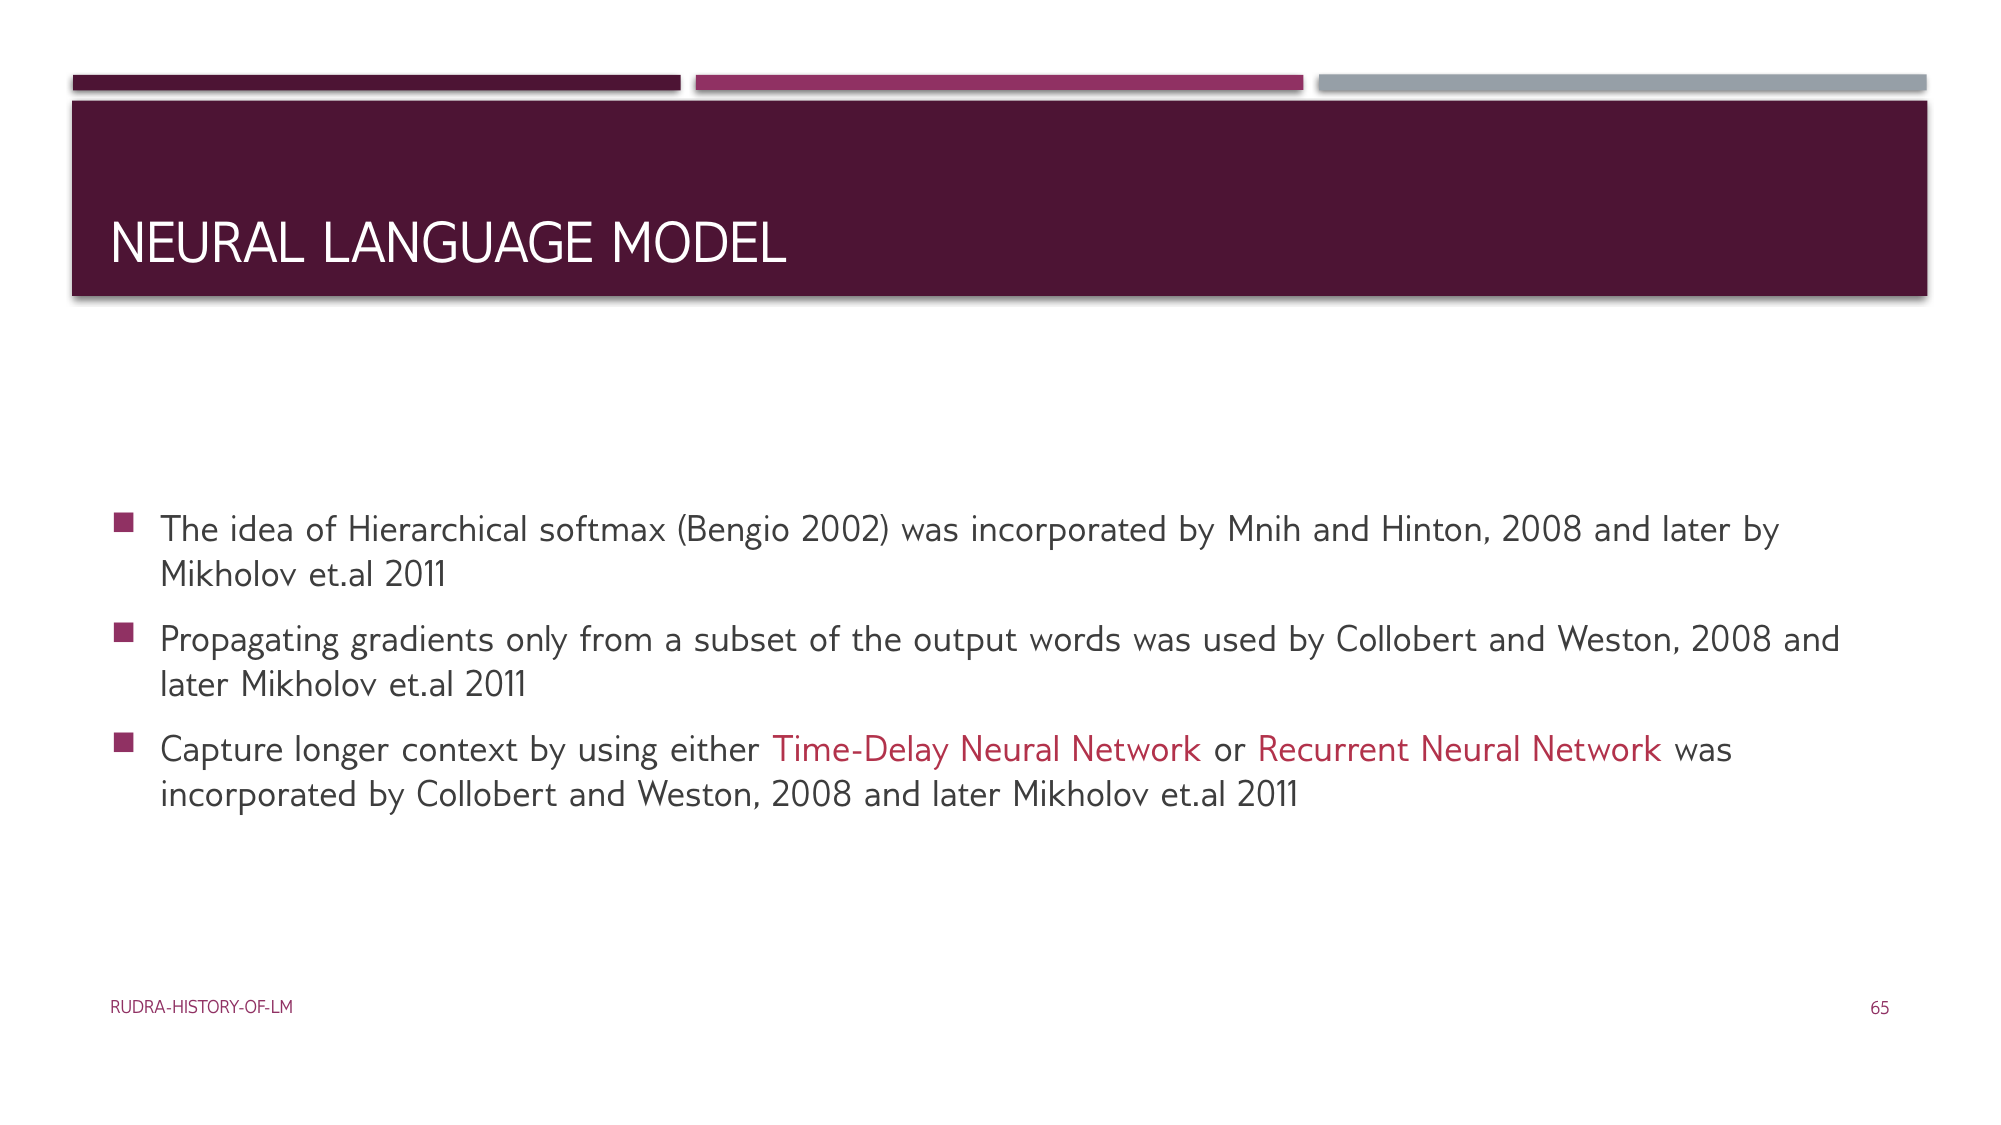

# Neural Language Model
The idea of Hierarchical softmax (Bengio 2002) was incorporated by Mnih and Hinton, 2008 and later by Mikholov et.al 2011
Propagating gradients only from a subset of the output words was used by Collobert and Weston, 2008 and later Mikholov et.al 2011
Capture longer context by using either Time-Delay Neural Network or Recurrent Neural Network was incorporated by Collobert and Weston, 2008 and later Mikholov et.al 2011
Rudra-History-of-LM
65